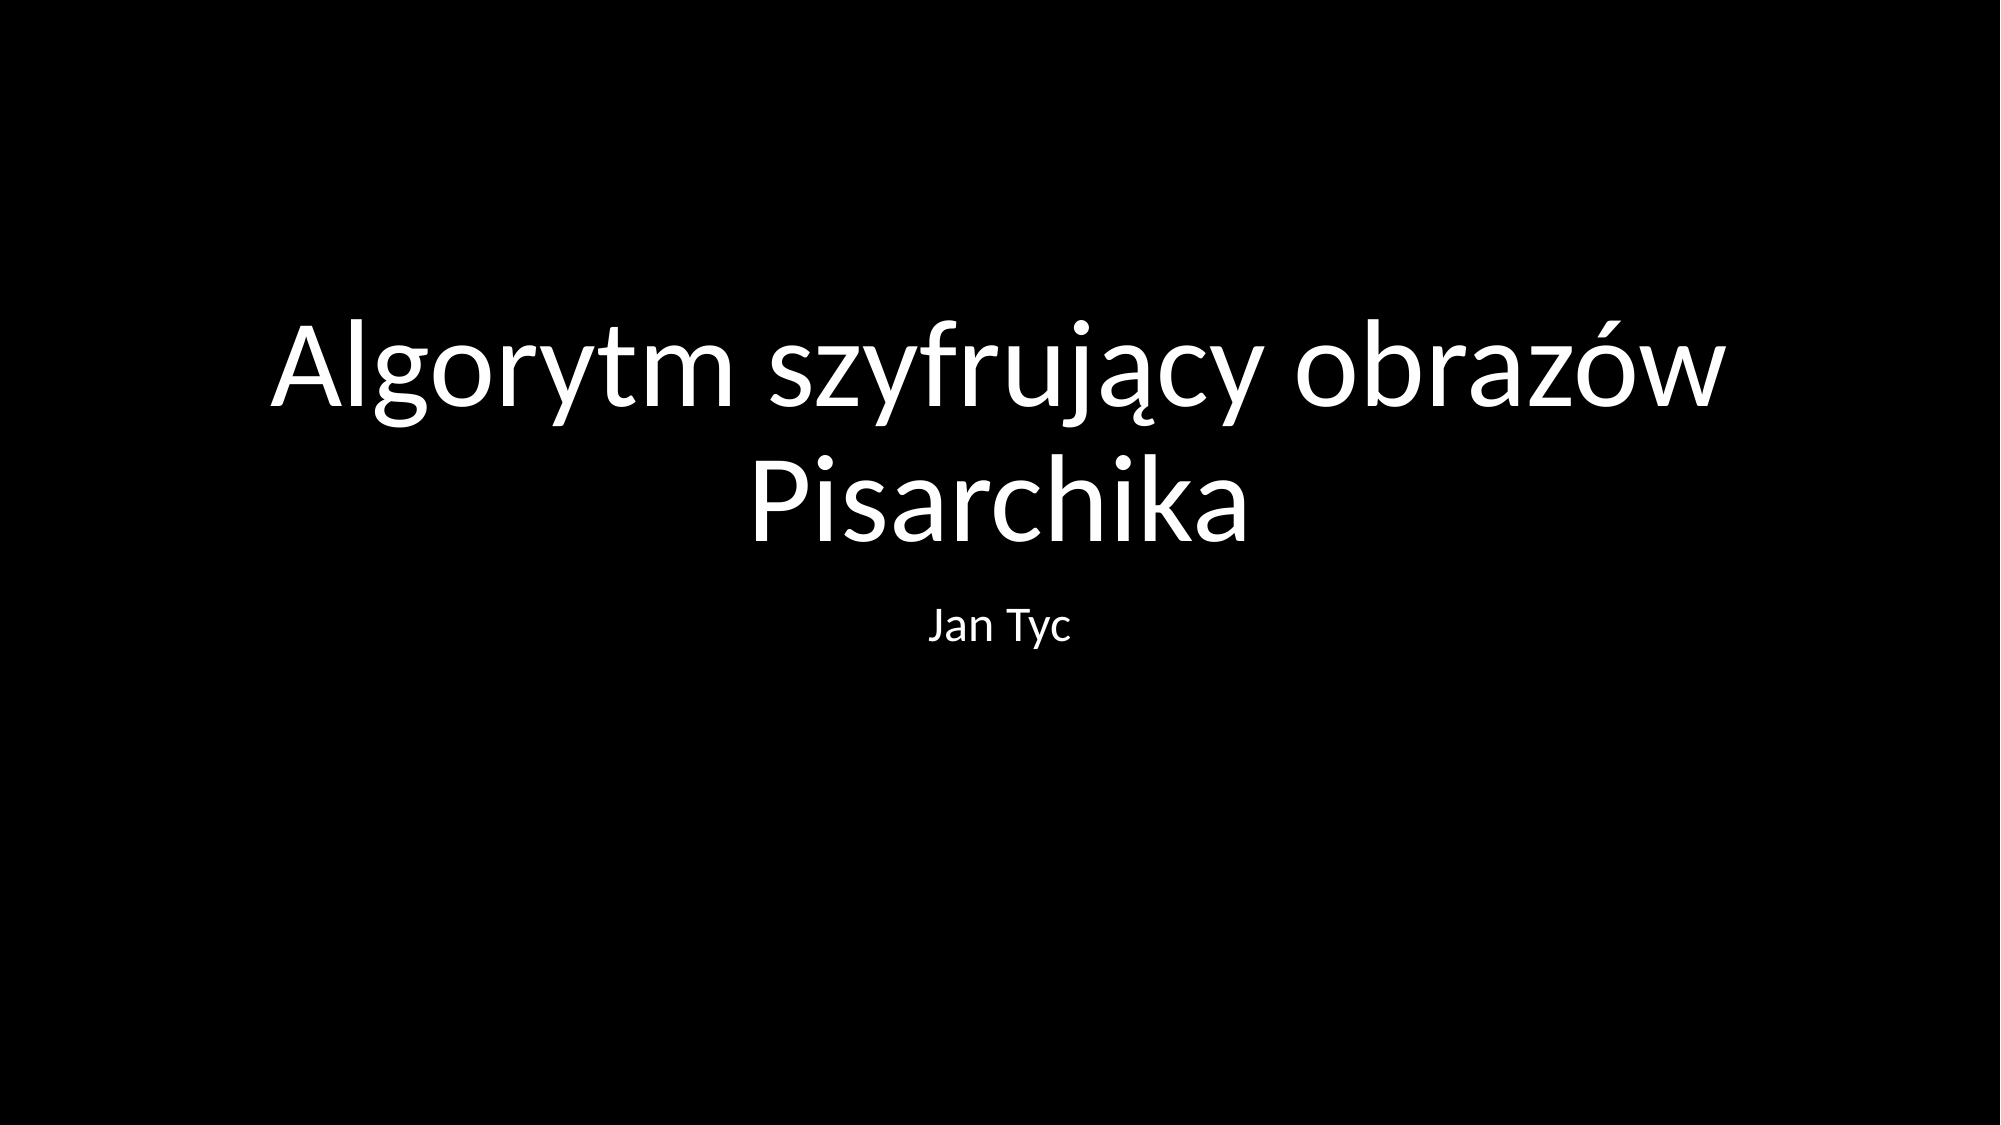

# Algorytm szyfrujący obrazów Pisarchika
Jan Tyc